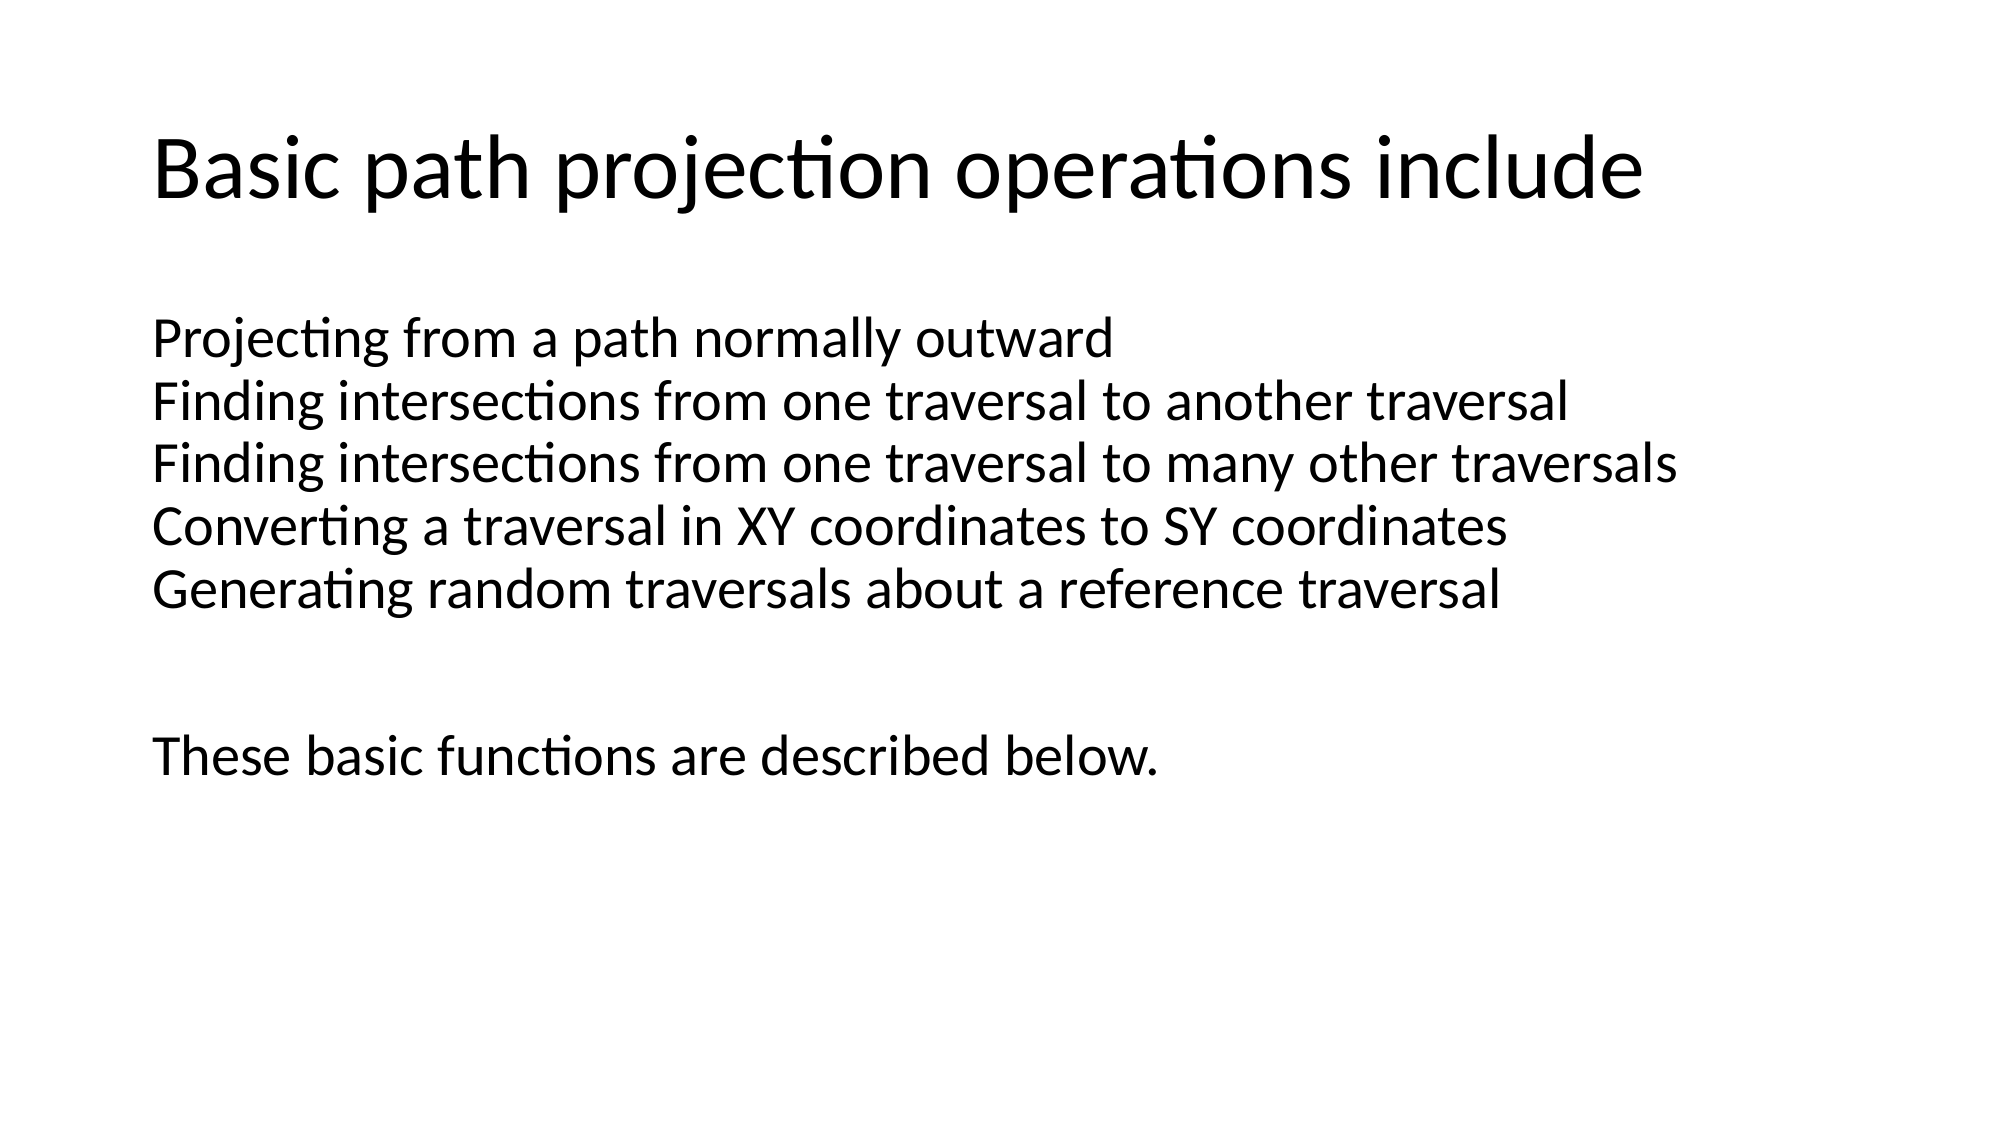

# Basic path projection operations include
Projecting from a path normally outward
Finding intersections from one traversal to another traversal
Finding intersections from one traversal to many other traversals
Converting a traversal in XY coordinates to SY coordinates
Generating random traversals about a reference traversal

These basic functions are described below.